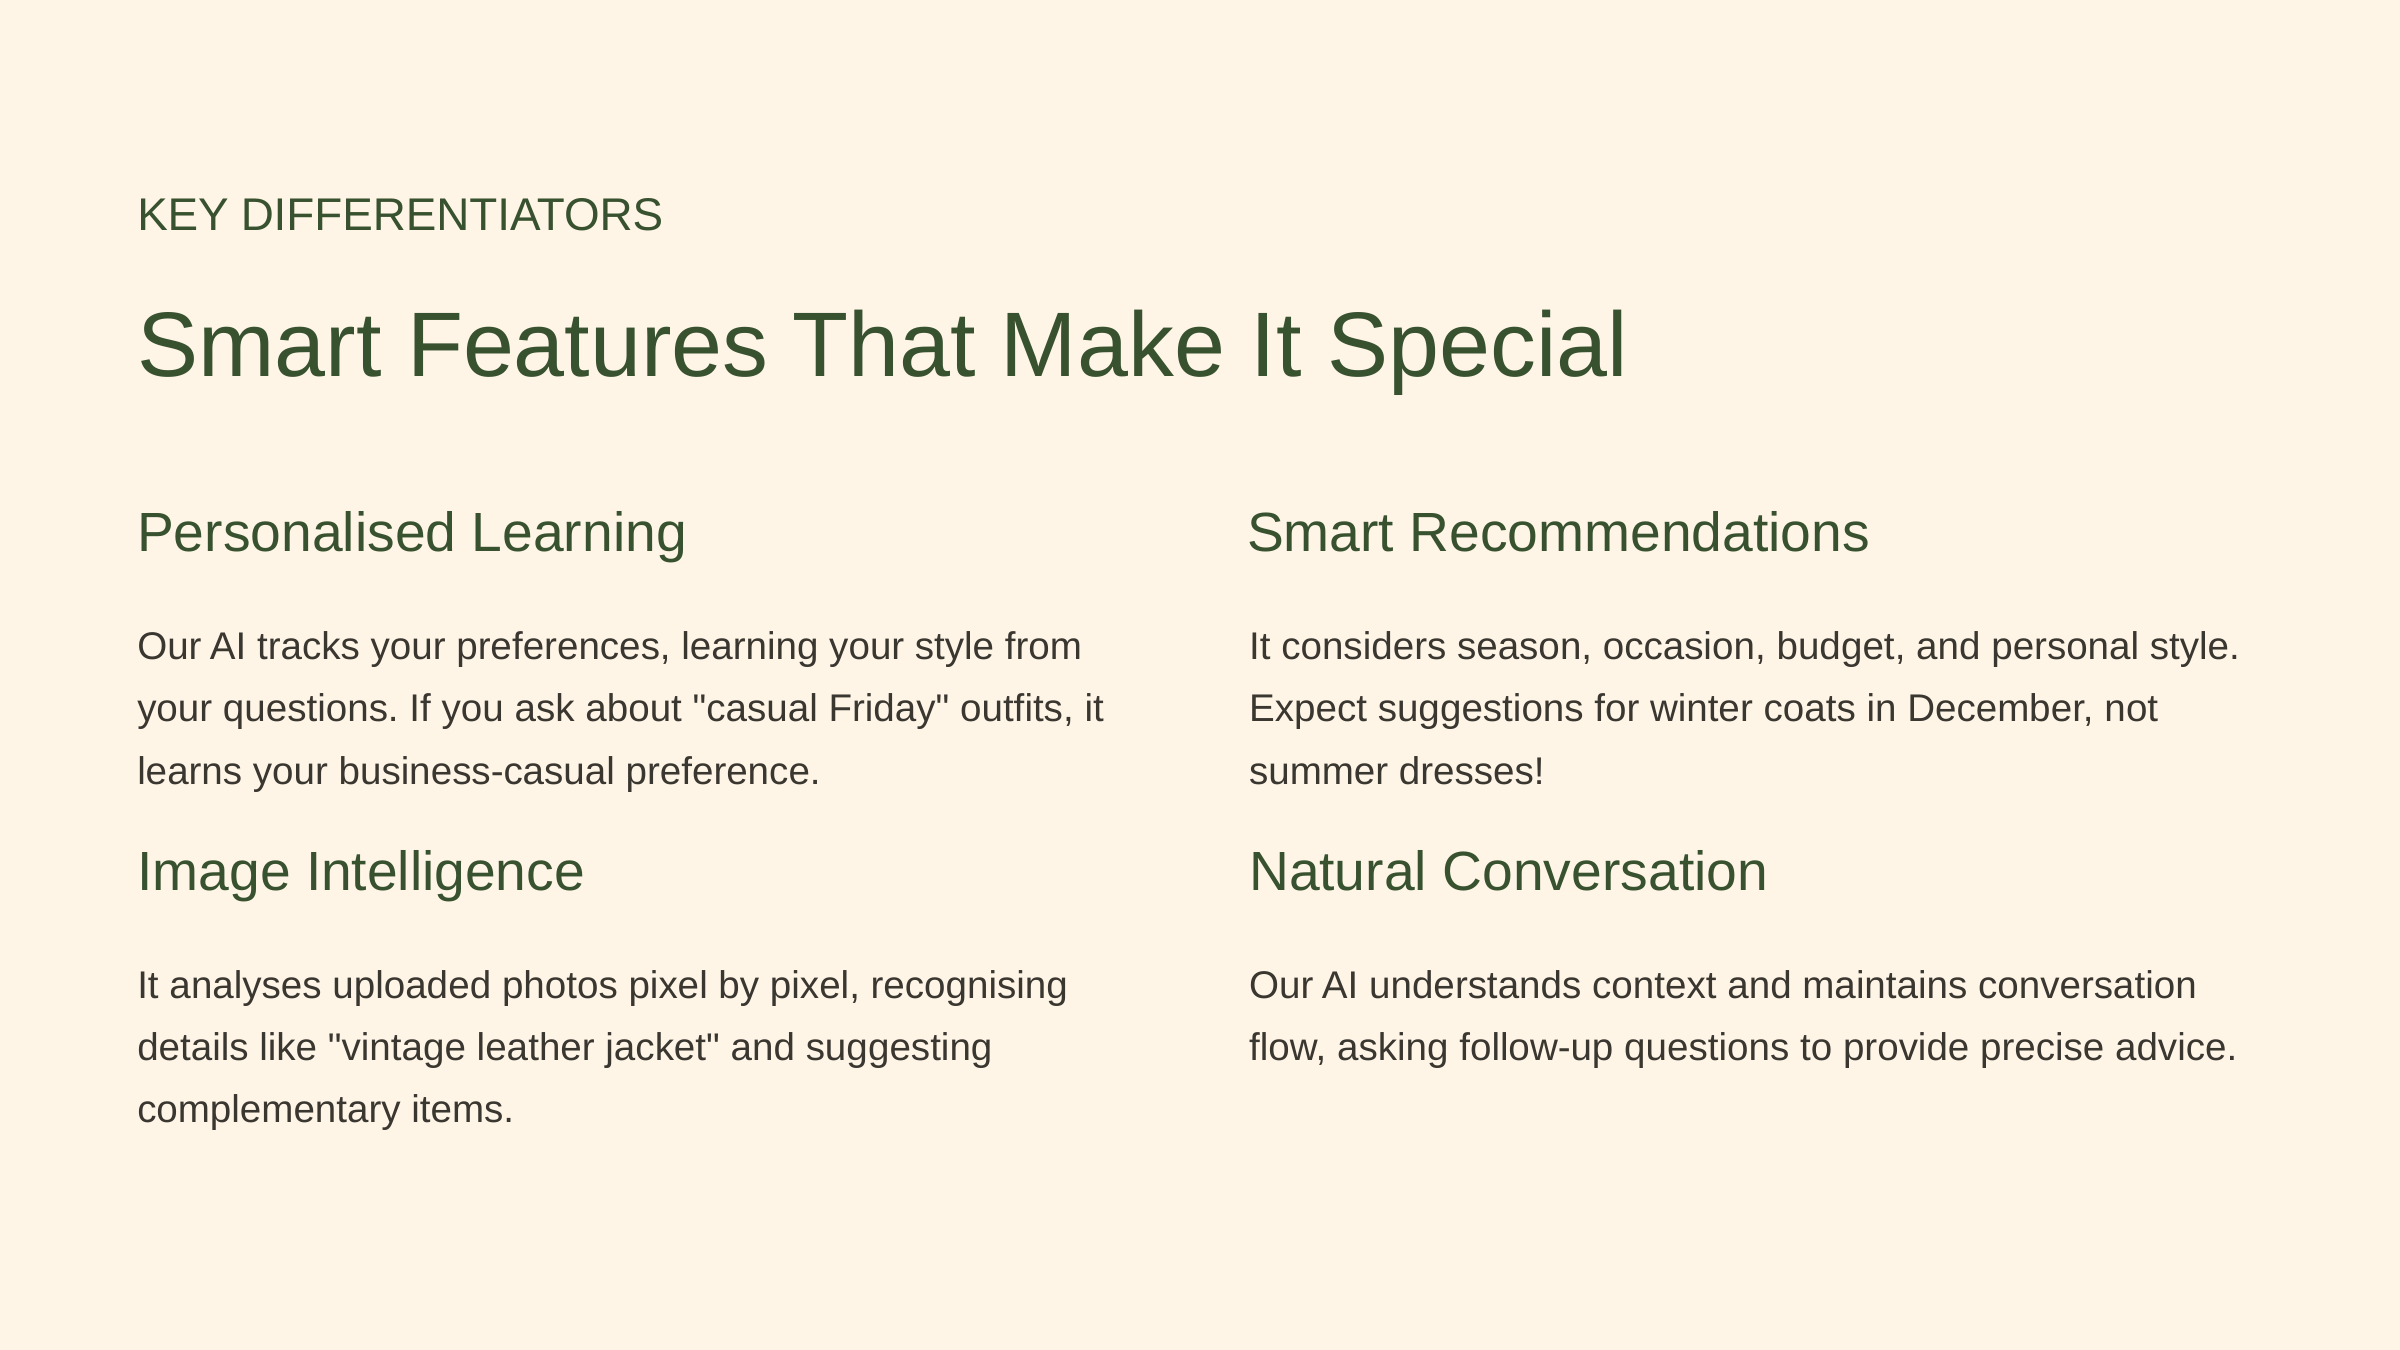

KEY DIFFERENTIATORS
Smart Features That Make It Special
Personalised Learning
Smart Recommendations
Our AI tracks your preferences, learning your style from your questions. If you ask about "casual Friday" outfits, it learns your business-casual preference.
It considers season, occasion, budget, and personal style. Expect suggestions for winter coats in December, not summer dresses!
Image Intelligence
Natural Conversation
It analyses uploaded photos pixel by pixel, recognising details like "vintage leather jacket" and suggesting complementary items.
Our AI understands context and maintains conversation flow, asking follow-up questions to provide precise advice.